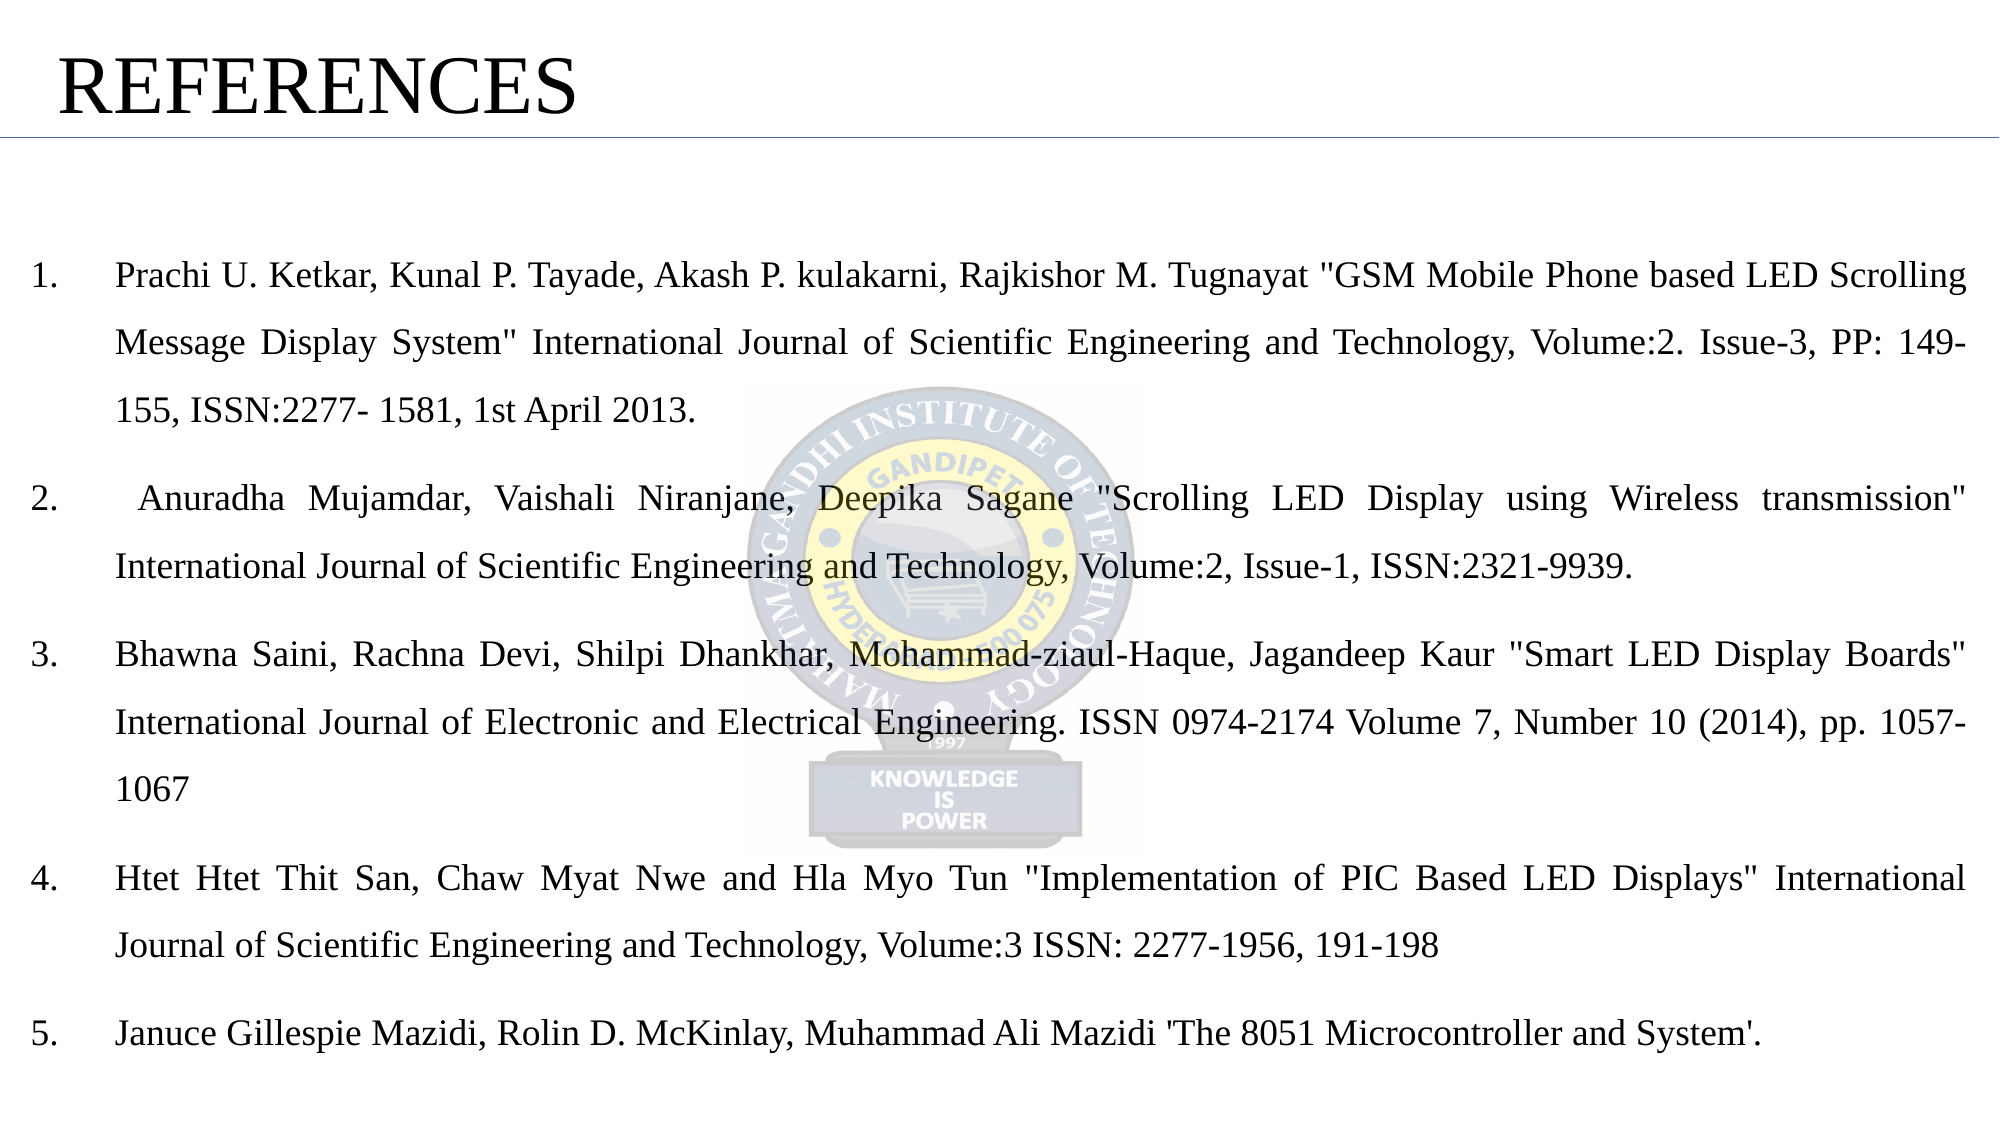

# REFERENCES
Prachi U. Ketkar, Kunal P. Tayade, Akash P. kulakarni, Rajkishor M. Tugnayat "GSM Mobile Phone based LED Scrolling Message Display System" International Journal of Scientific Engineering and Technology, Volume:2. Issue-3, PP: 149-155, ISSN:2277- 1581, 1st April 2013.
 Anuradha Mujamdar, Vaishali Niranjane, Deepika Sagane "Scrolling LED Display using Wireless transmission" International Journal of Scientific Engineering and Technology, Volume:2, Issue-1, ISSN:2321-9939.
Bhawna Saini, Rachna Devi, Shilpi Dhankhar, Mohammad-ziaul-Haque, Jagandeep Kaur "Smart LED Display Boards" International Journal of Electronic and Electrical Engineering. ISSN 0974-2174 Volume 7, Number 10 (2014), pp. 1057-1067
Htet Htet Thit San, Chaw Myat Nwe and Hla Myo Tun "Implementation of PIC Based LED Displays" International Journal of Scientific Engineering and Technology, Volume:3 ISSN: 2277-1956, 191-198
Januce Gillespie Mazidi, Rolin D. McKinlay, Muhammad Ali Mazidi 'The 8051 Microcontroller and System'.